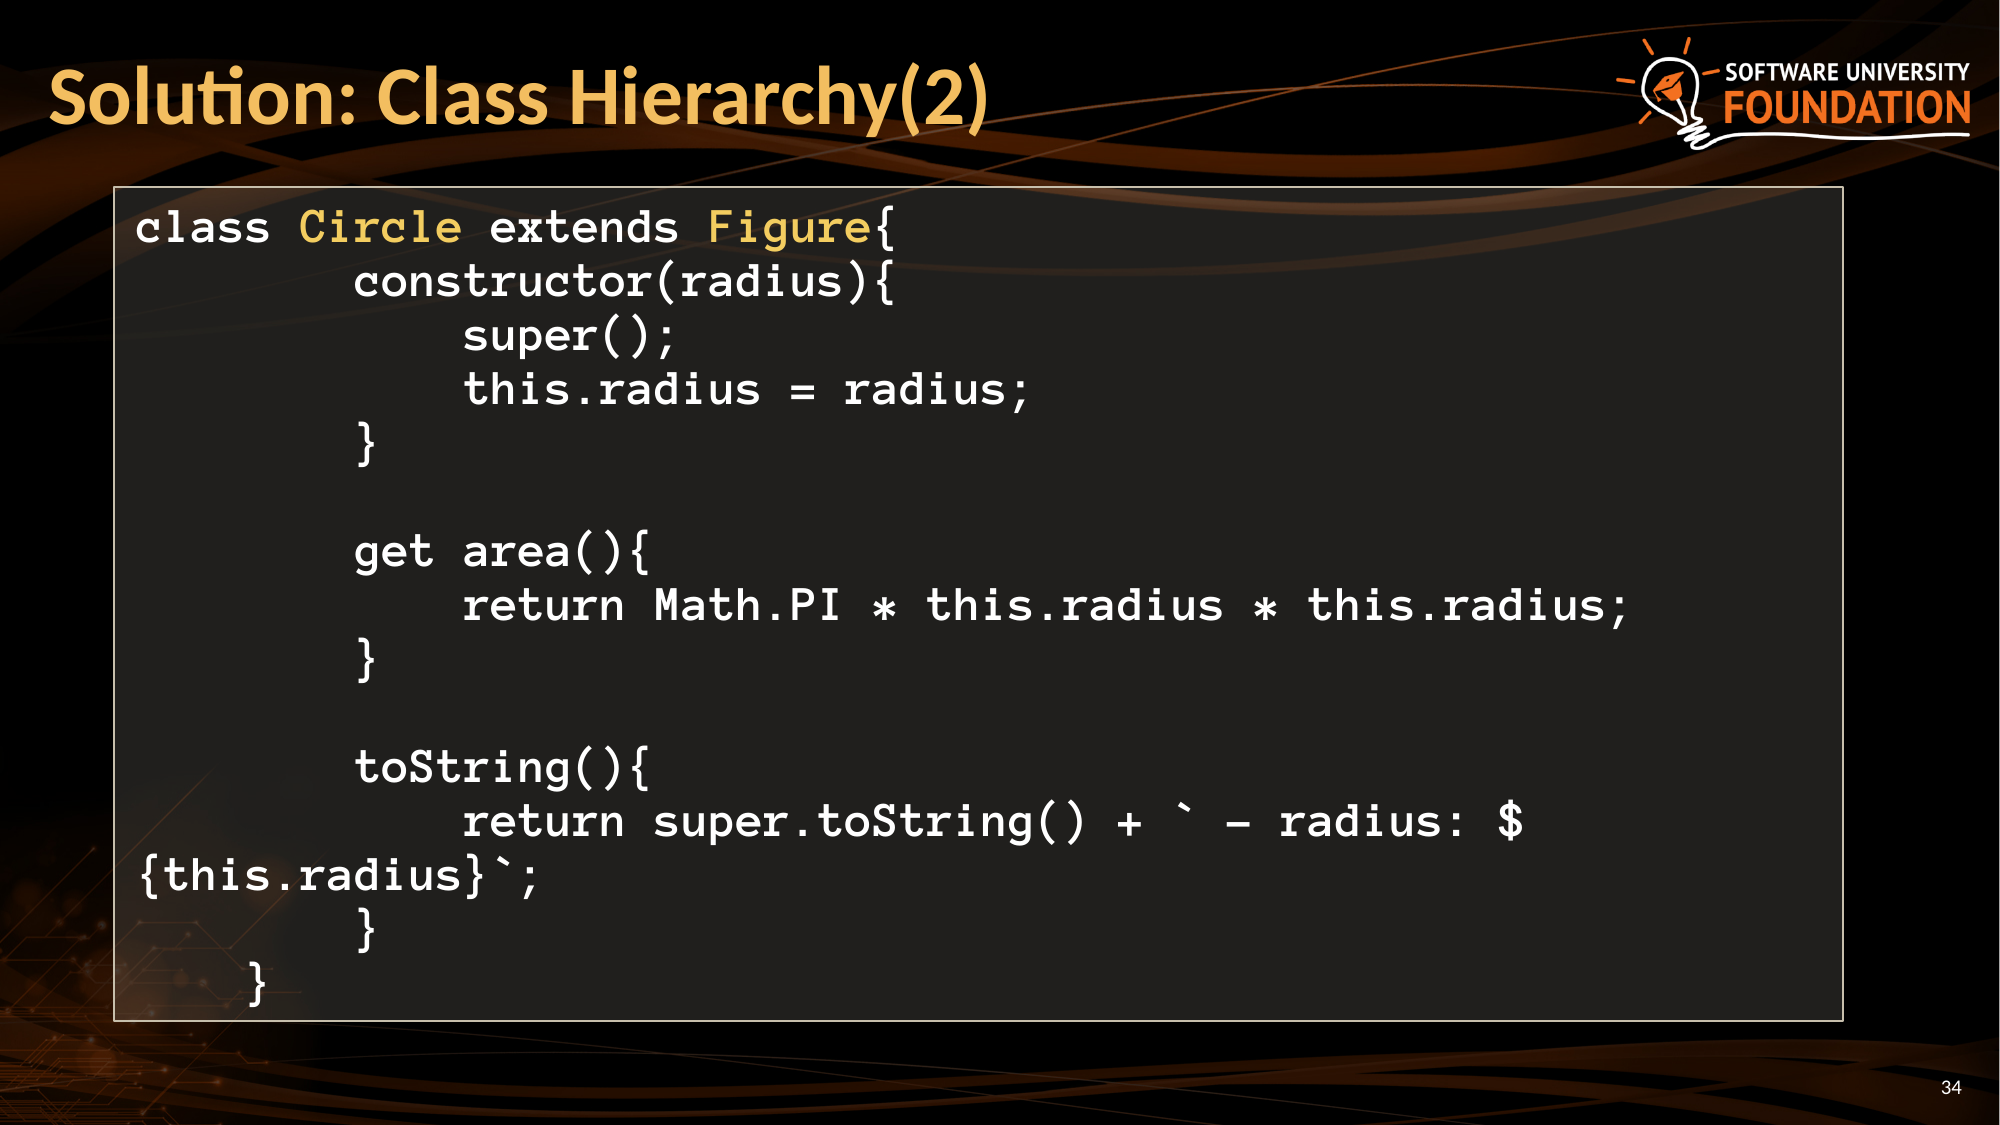

# Solution: Class Hierarchy(2)
class Circle extends Figure{
        constructor(radius){
            super();
            this.radius = radius;
        }

        get area(){
            return Math.PI * this.radius * this.radius;
        }

        toString(){
            return super.toString() + ` - radius: ${this.radius}`;
        }
    }
34